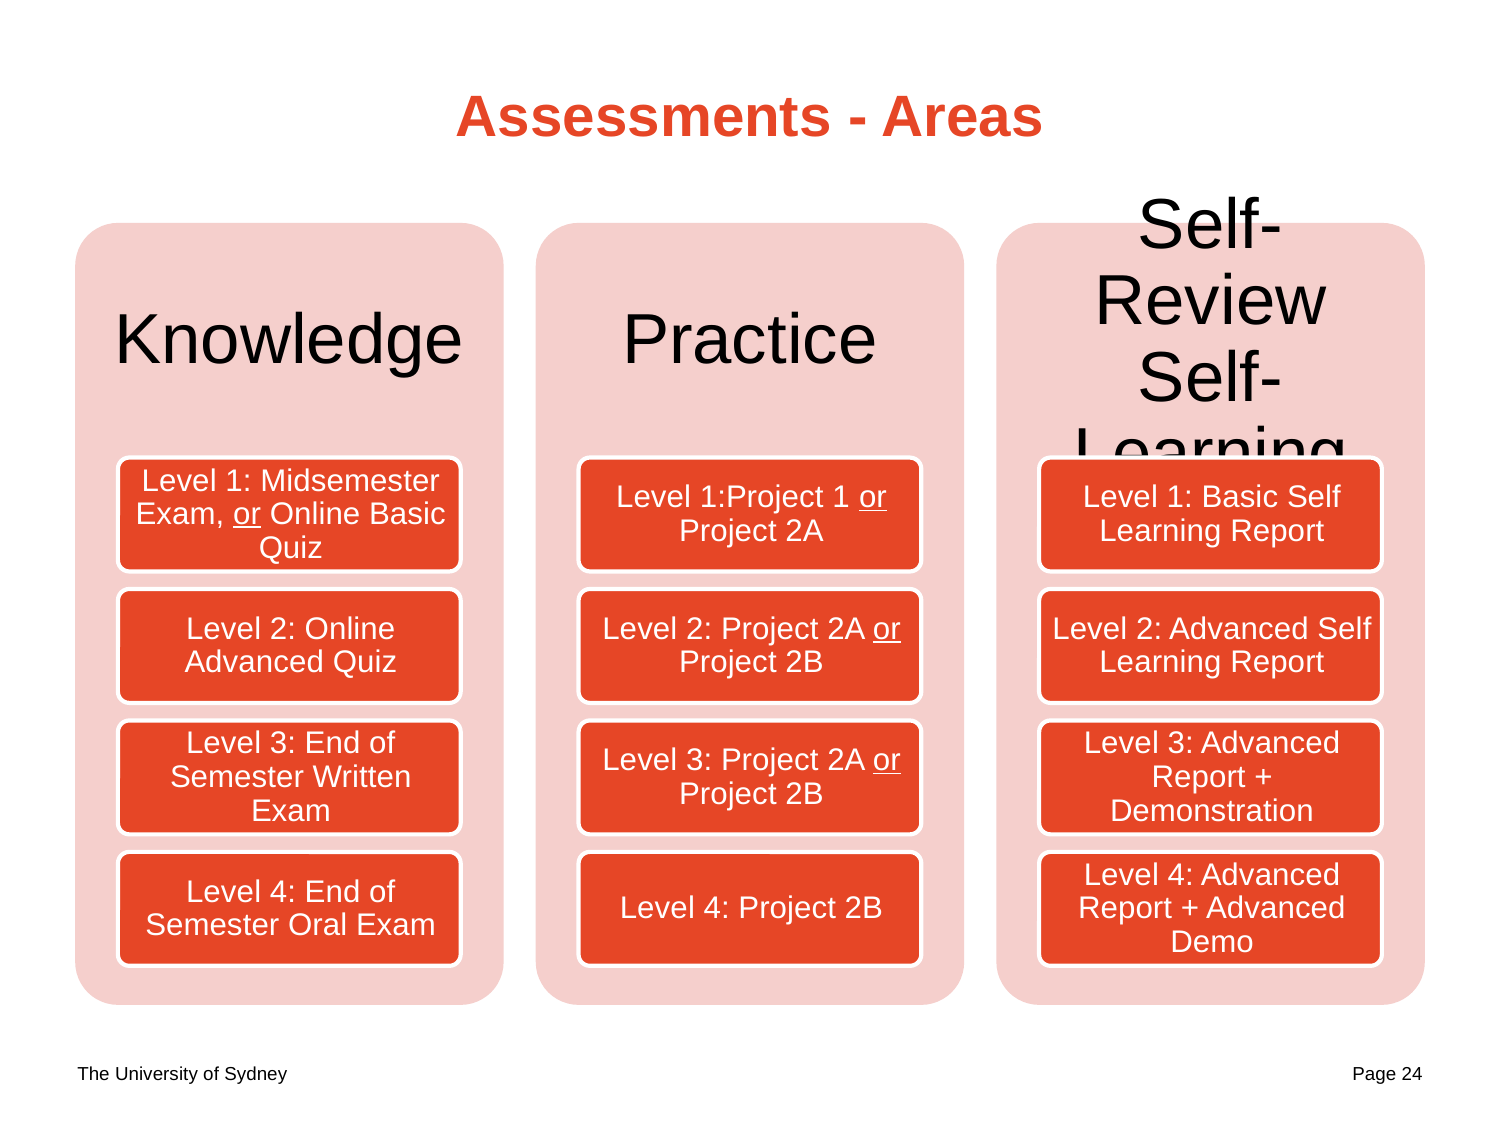

# Assessments - Areas
Knowledge
Level 1: Midsemester Exam, or Online Basic Quiz
Level 2: Online Advanced Quiz
Level 3: End of Semester Written Exam
Level 4: End of Semester Oral Exam
Practice
Level 1:Project 1 or Project 2A
Level 2: Project 2A or Project 2B
Level 3: Project 2A or Project 2B
Level 4: Project 2B
Self-Review Self-Learning
Level 1: Basic Self Learning Report
Level 2: Advanced Self Learning Report
Level 3: Advanced Report + Demonstration
Level 4: Advanced Report + Advanced Demo